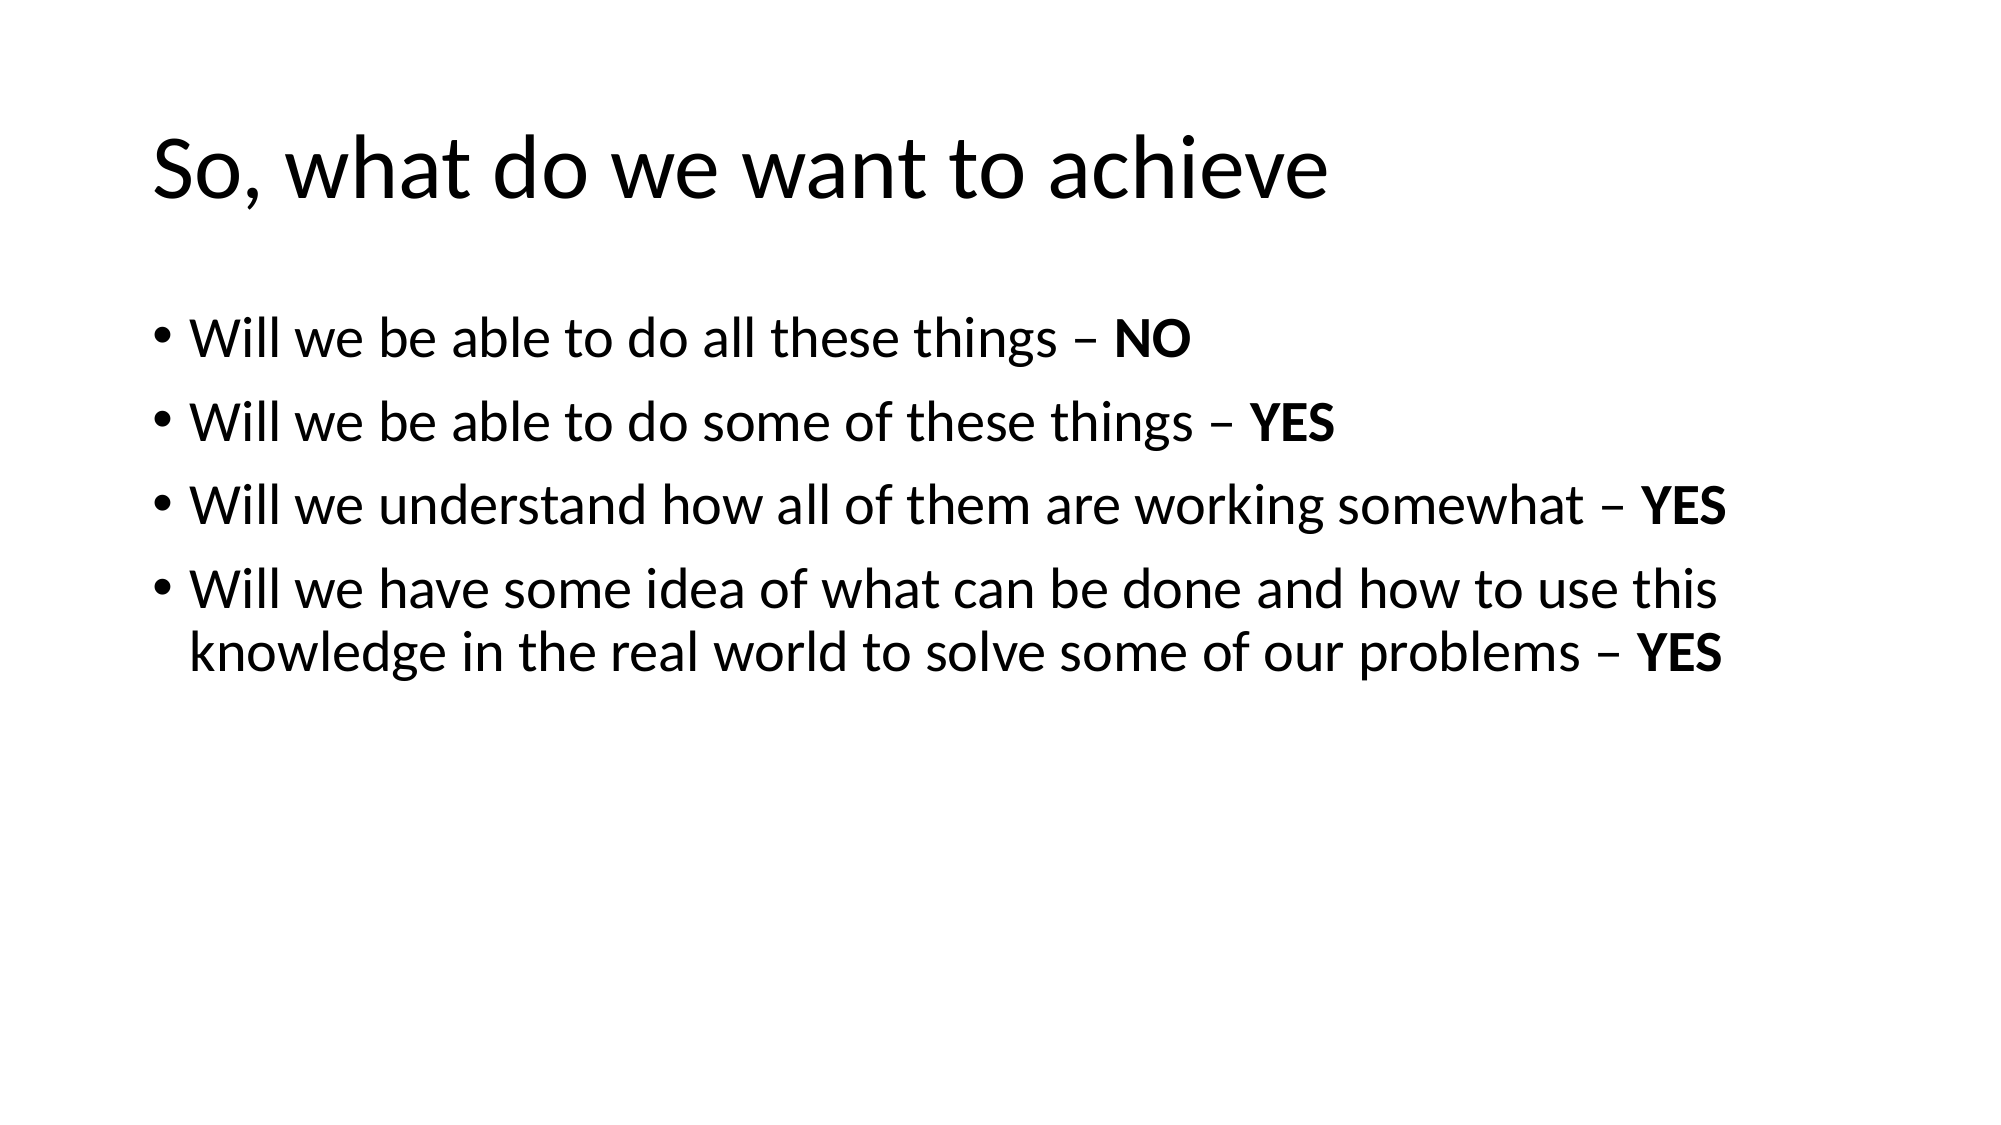

# So, what do we want to achieve
Will we be able to do all these things – NO
Will we be able to do some of these things – YES
Will we understand how all of them are working somewhat – YES
Will we have some idea of what can be done and how to use this knowledge in the real world to solve some of our problems – YES